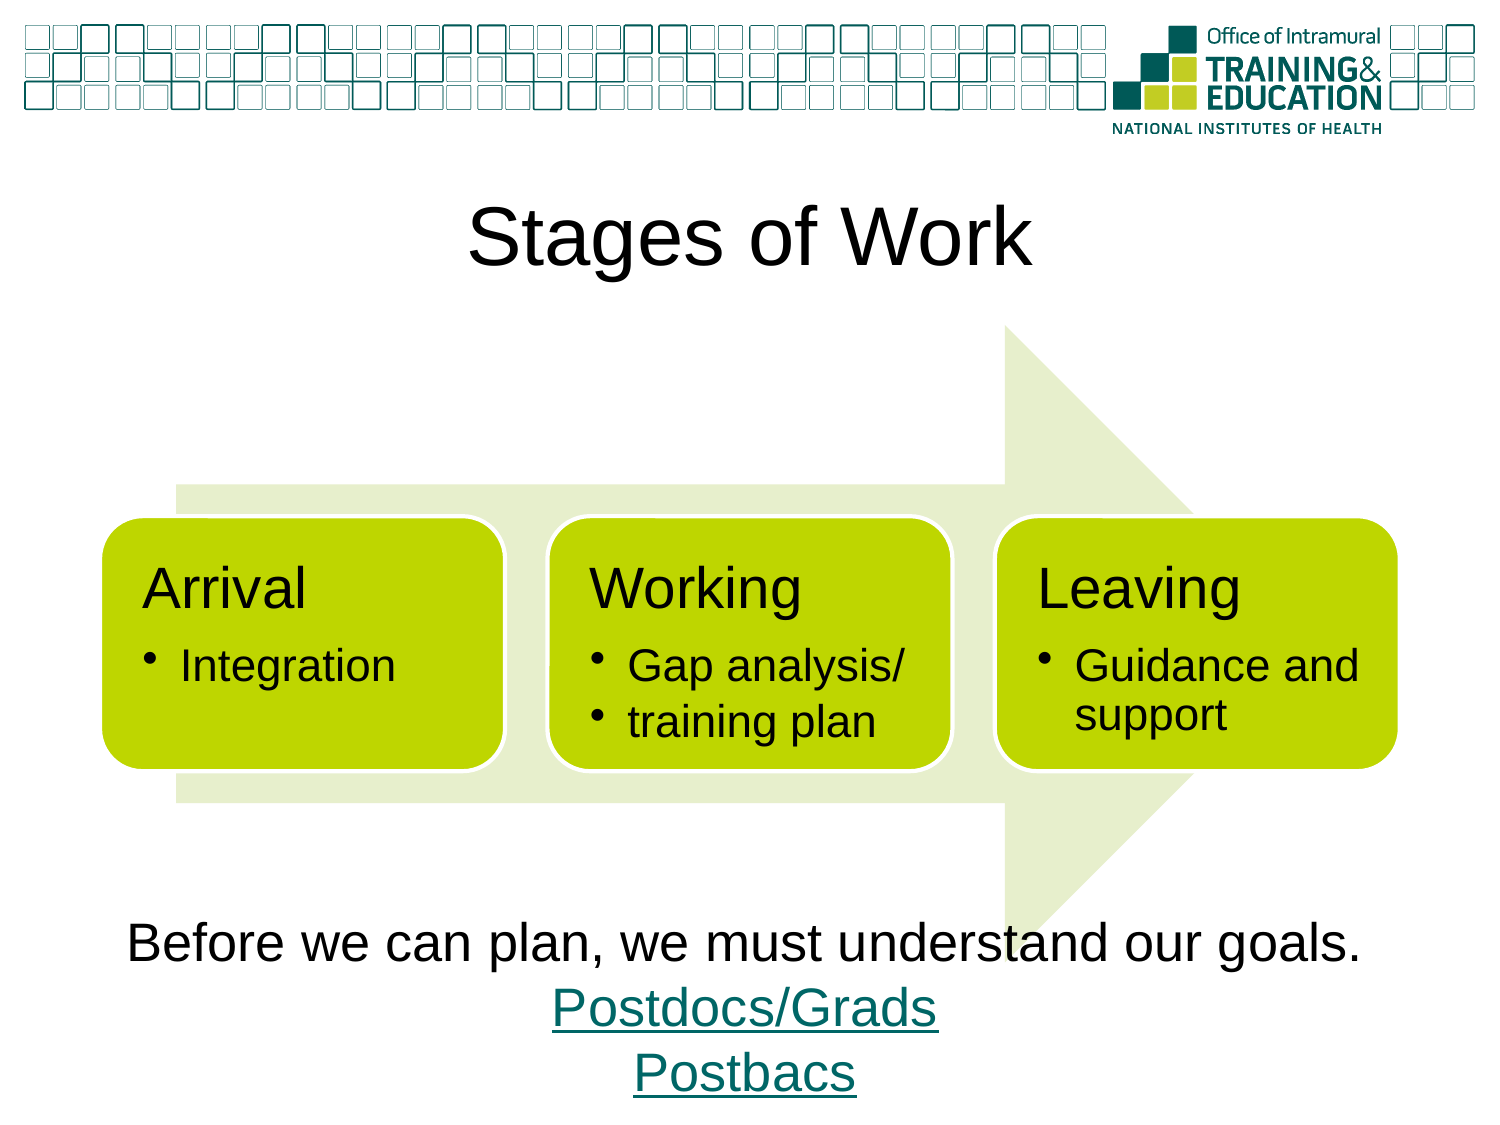

# Stages of Work
Arrival
Integration
Working
Gap analysis/
training plan
Leaving
Guidance and support
Before we can plan, we must understand our goals.
Postdocs/Grads
Postbacs